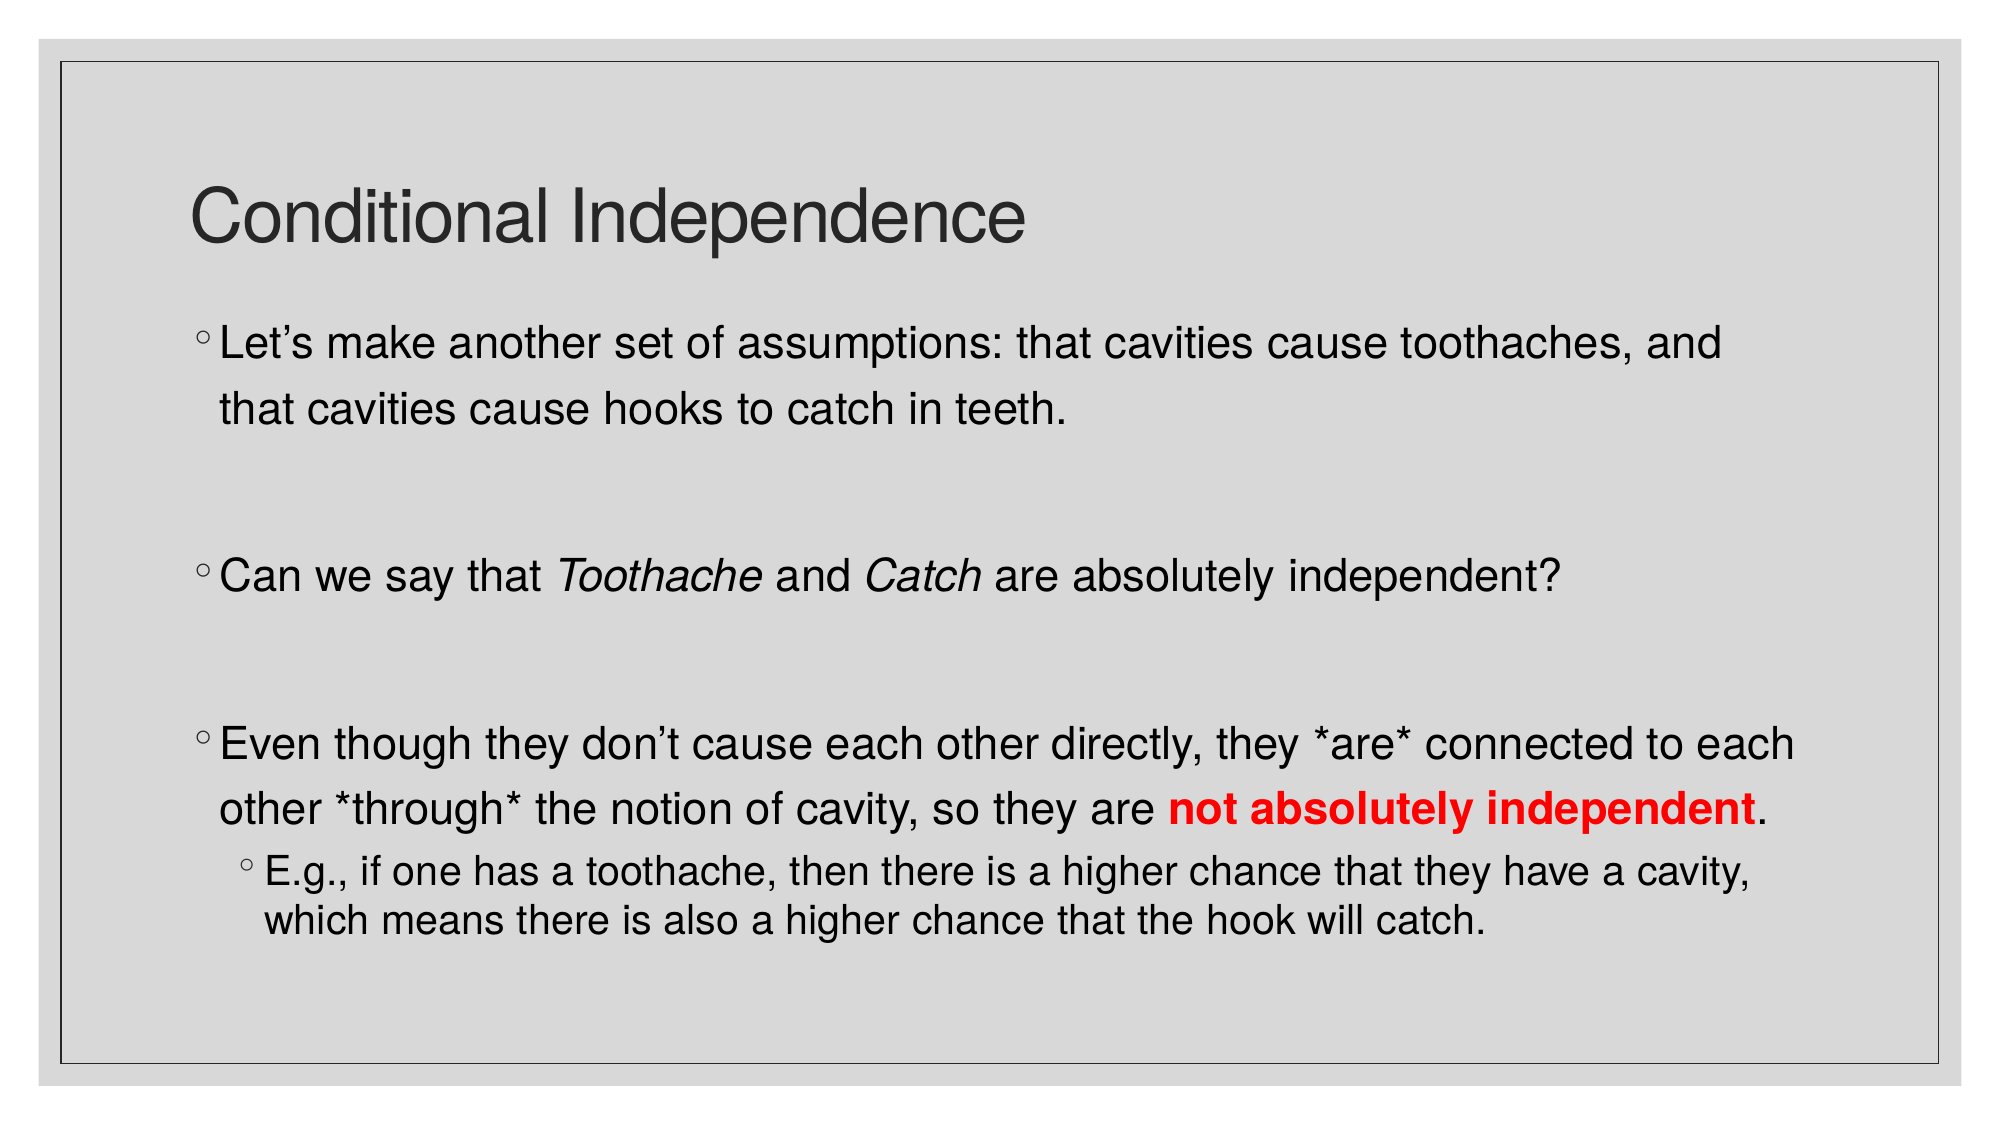

# Conditional Independence

Let’s make another set of assumptions: that cavities cause toothaches, and that cavities cause hooks to catch in teeth.

Can we say that Toothache and Catch are absolutely independent?

Even though they don’t cause each other directly, they *are* connected to each other *through* the notion of cavity, so they are not absolutely independent.
E.g., if one has a toothache, then there is a higher chance that they have a cavity, which means there is also a higher chance that the hook will catch.